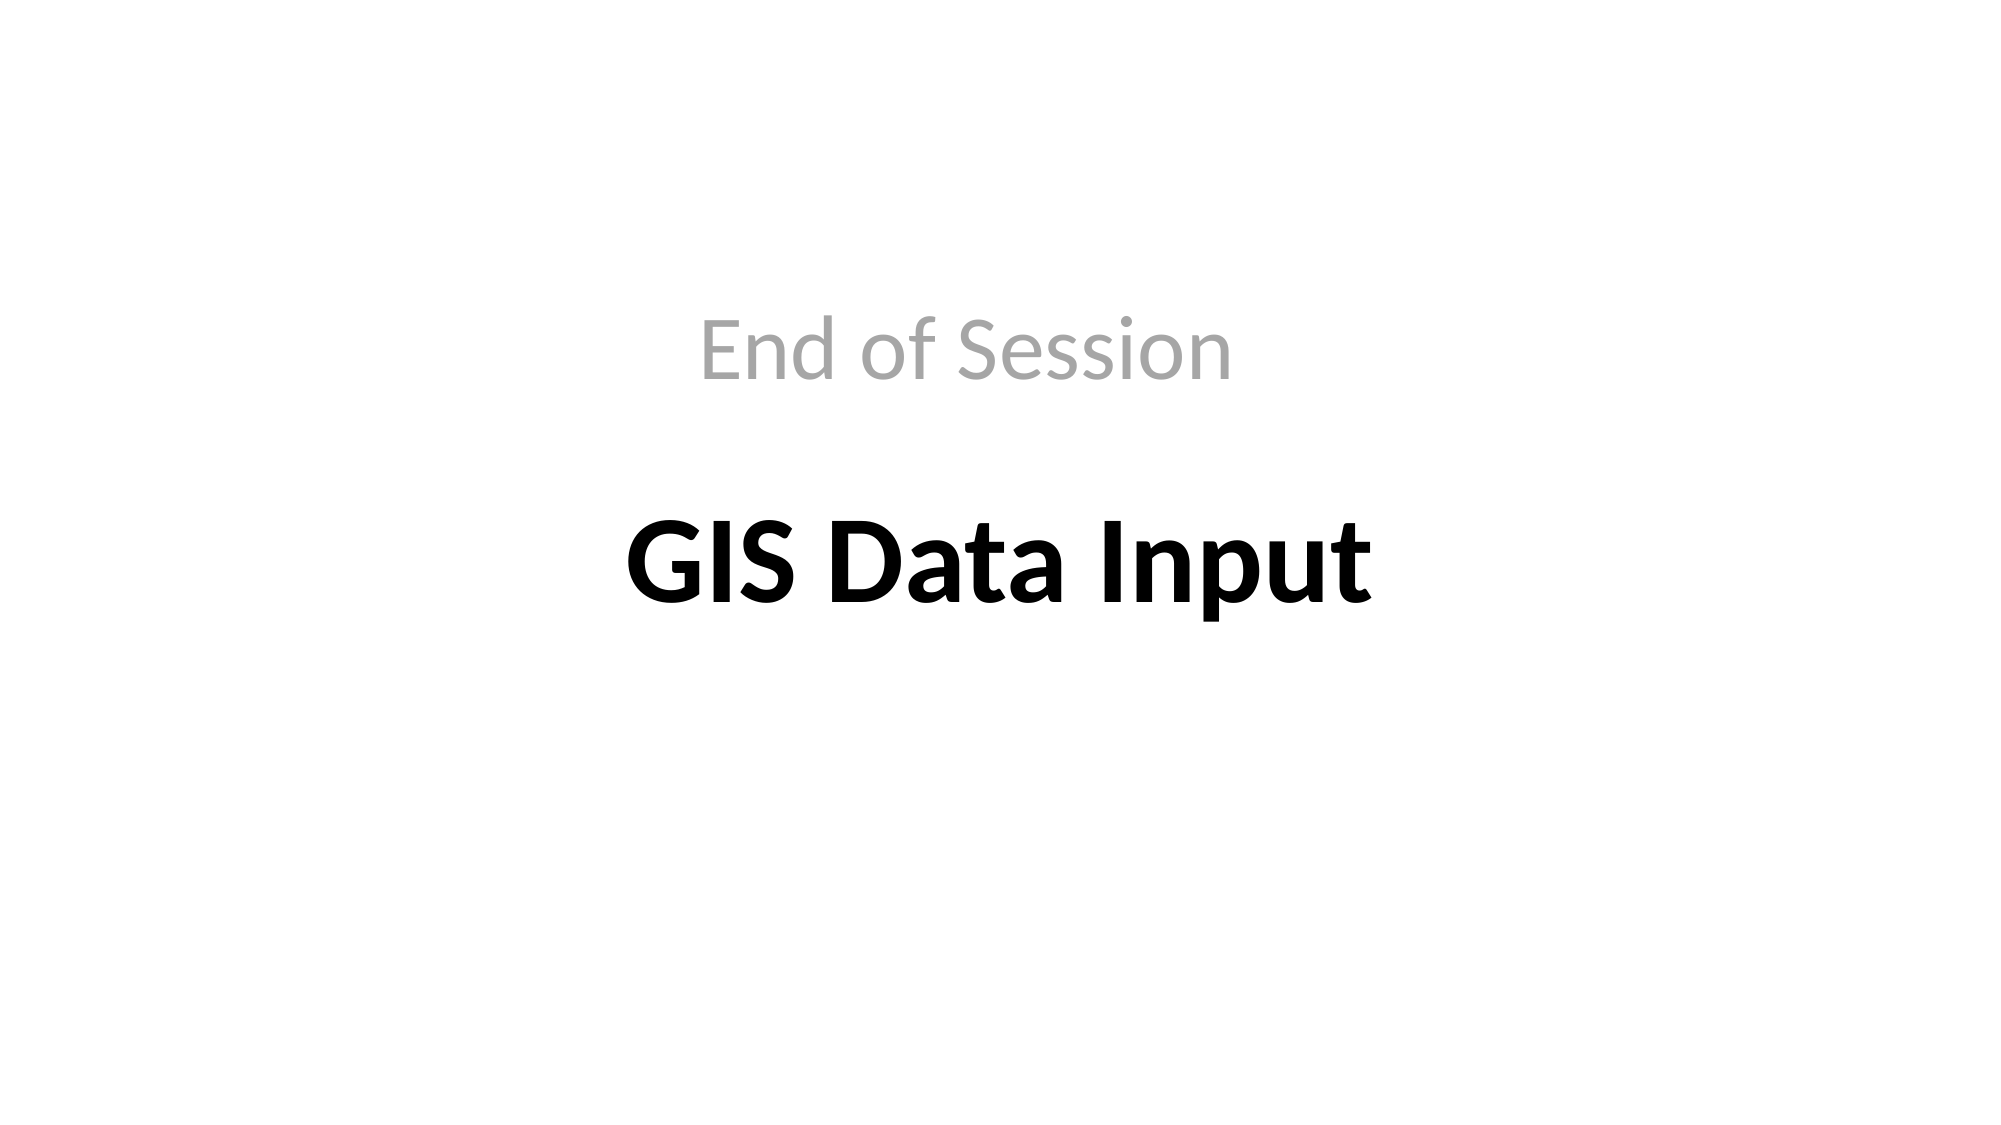

# End of Session
GIS Data Input